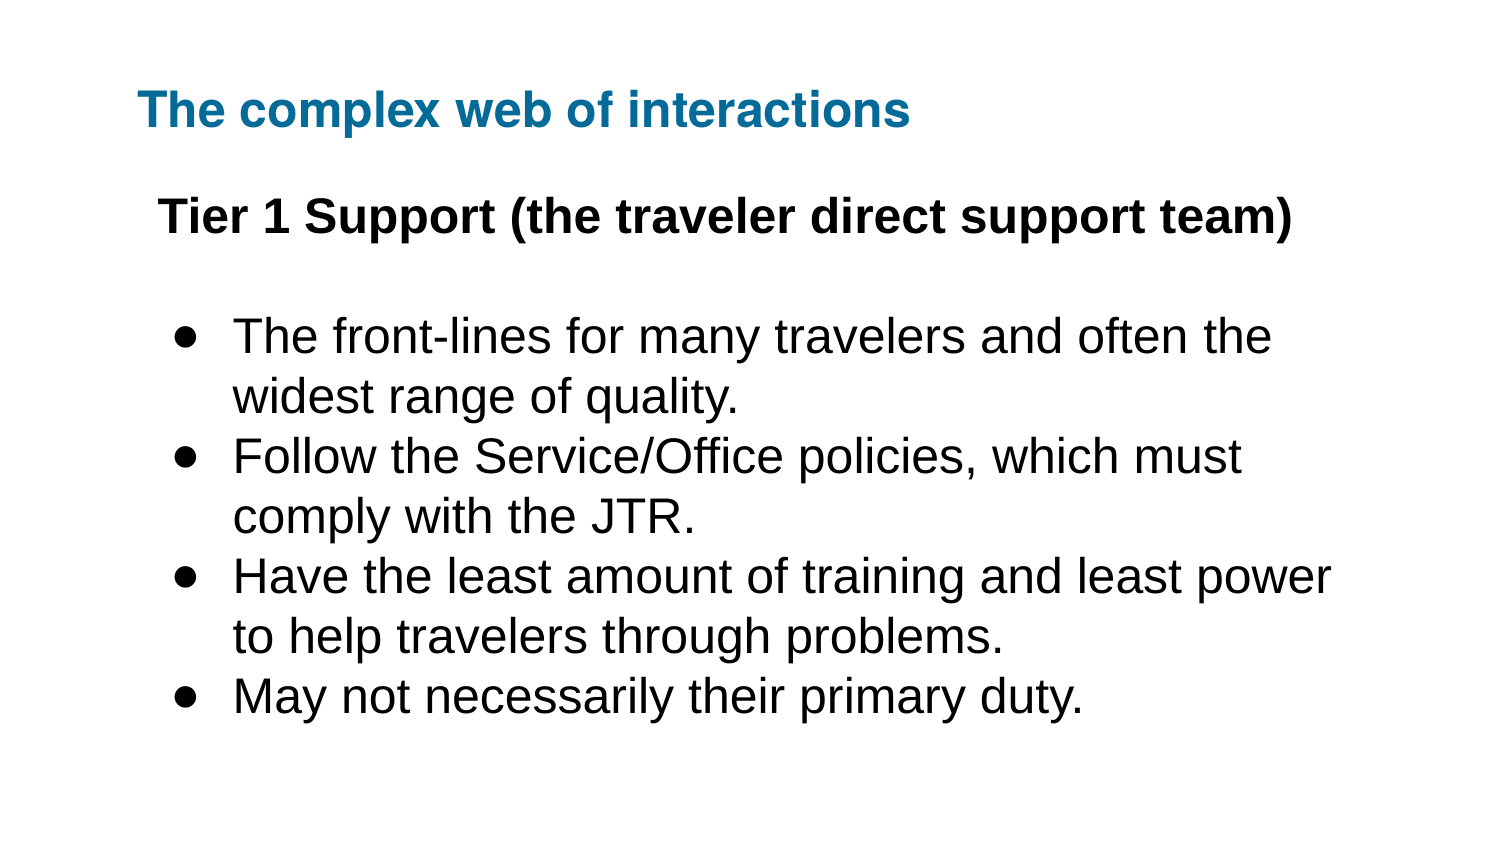

The complex web of interactions
Tier 1 Support (the traveler direct support team)

The front-lines for many travelers and often the widest range of quality.
Follow the Service/Office policies, which must comply with the JTR.
Have the least amount of training and least power to help travelers through problems.
May not necessarily their primary duty.